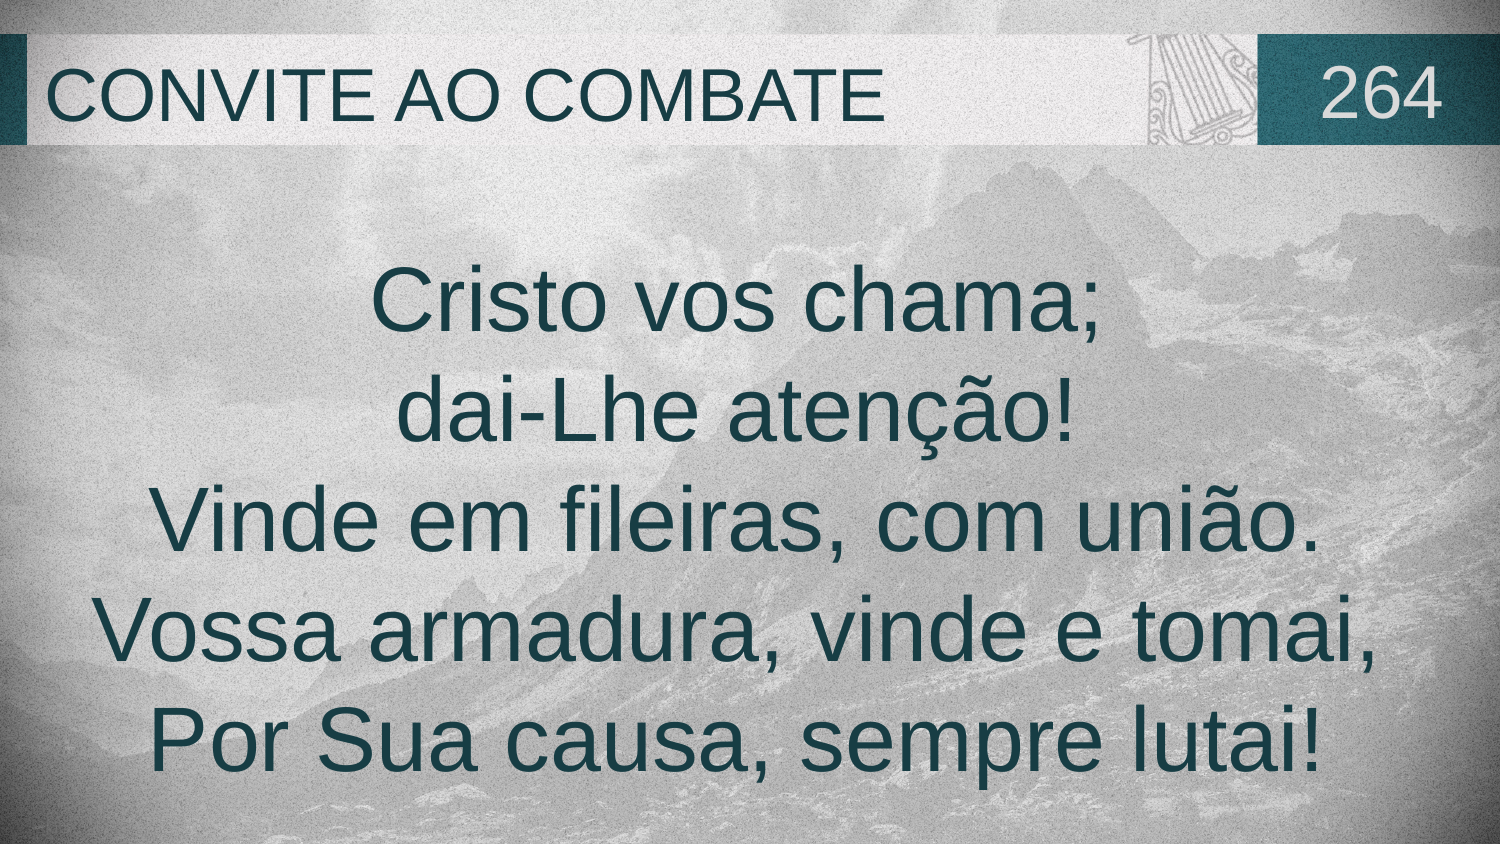

# CONVITE AO COMBATE
264
Cristo vos chama;
dai-Lhe atenção!
Vinde em fileiras, com união.
Vossa armadura, vinde e tomai,
Por Sua causa, sempre lutai!